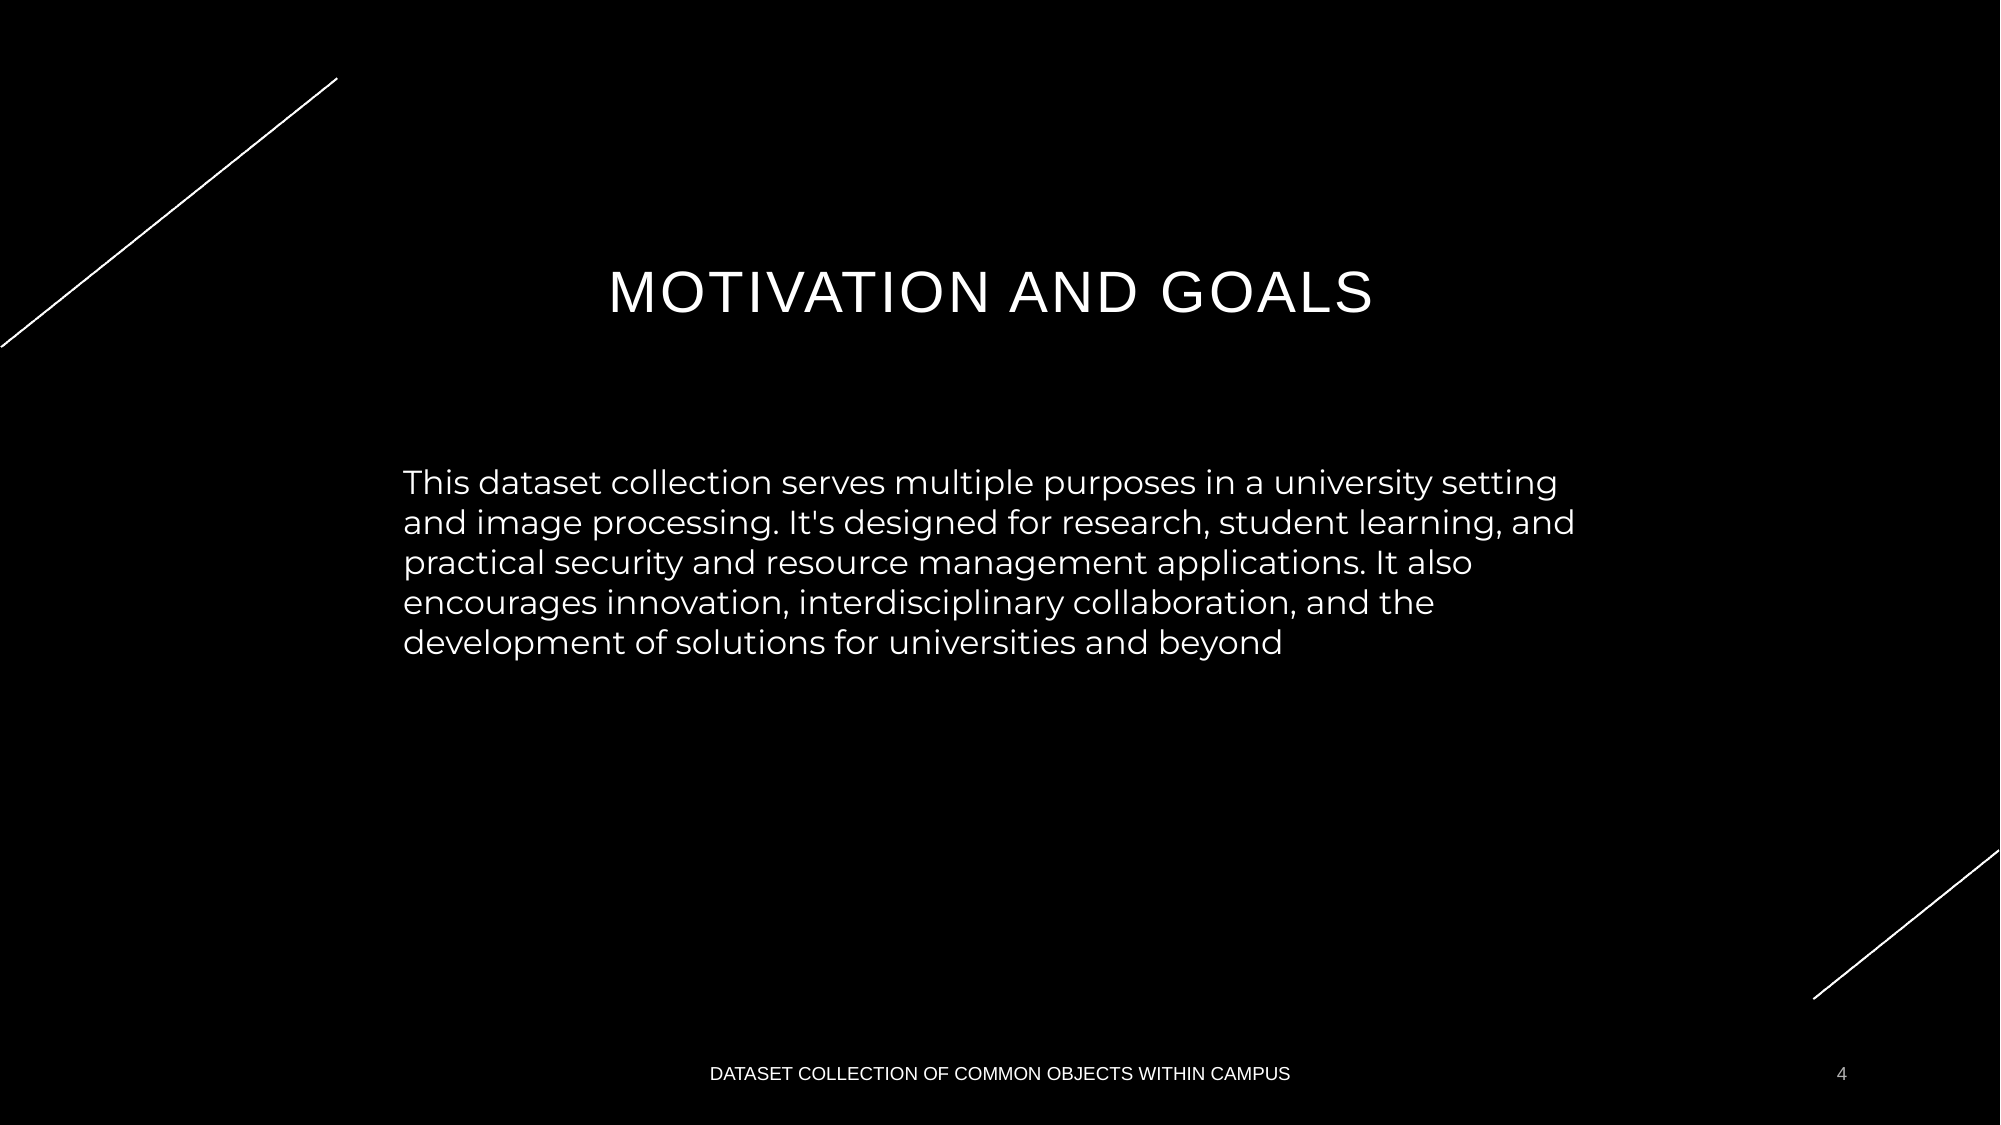

# Motivation and Goals
This dataset collection serves multiple purposes in a university setting and image processing. It's designed for research, student learning, and practical security and resource management applications. It also encourages innovation, interdisciplinary collaboration, and the development of solutions for universities and beyond
DATASET COLLECTION OF COMMON OBJECTS WITHIN CAMPUS
4